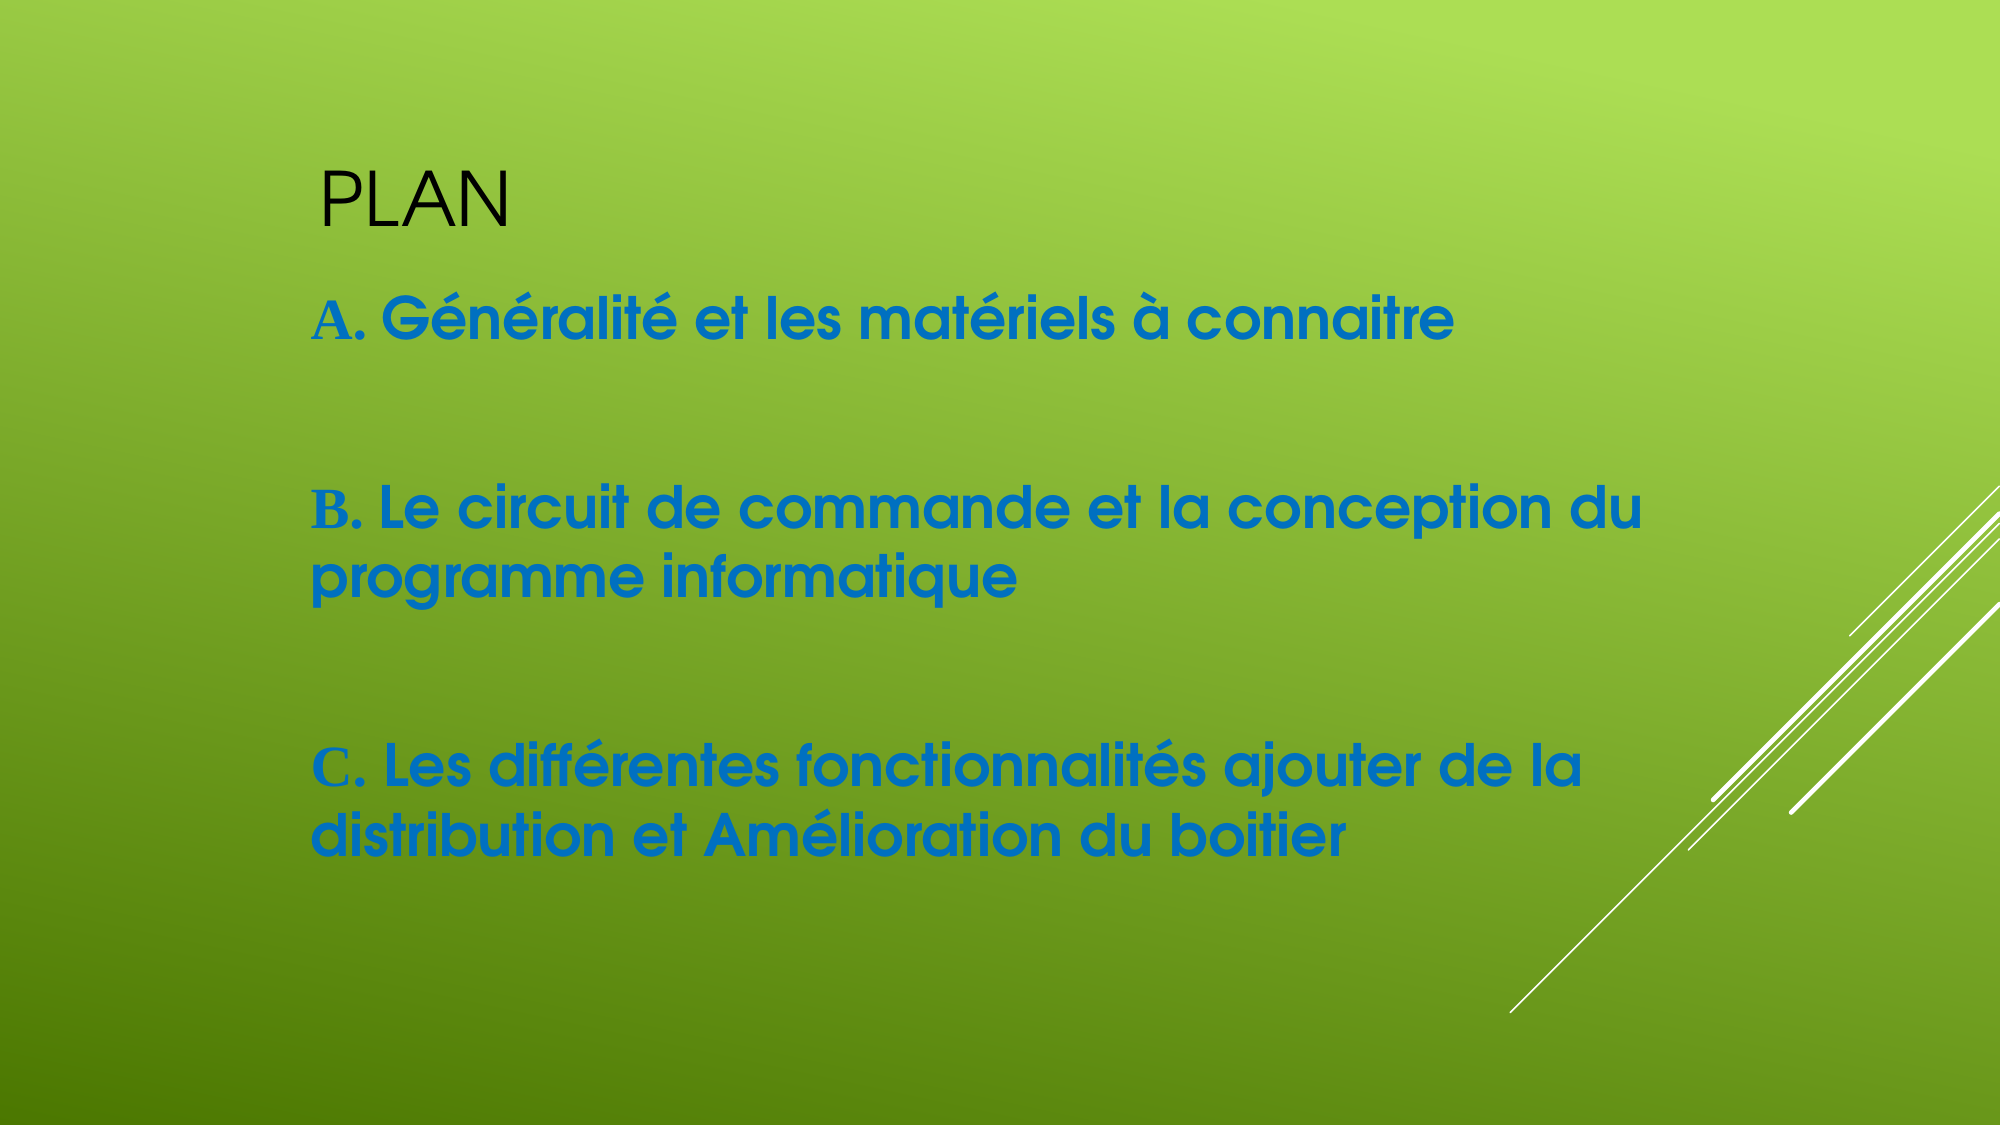

# PLAN
A. Généralité et les matériels à connaitre

B. Le circuit de commande et la conception du programme informatique

C. Les différentes fonctionnalités ajouter de la distribution et Amélioration du boitier